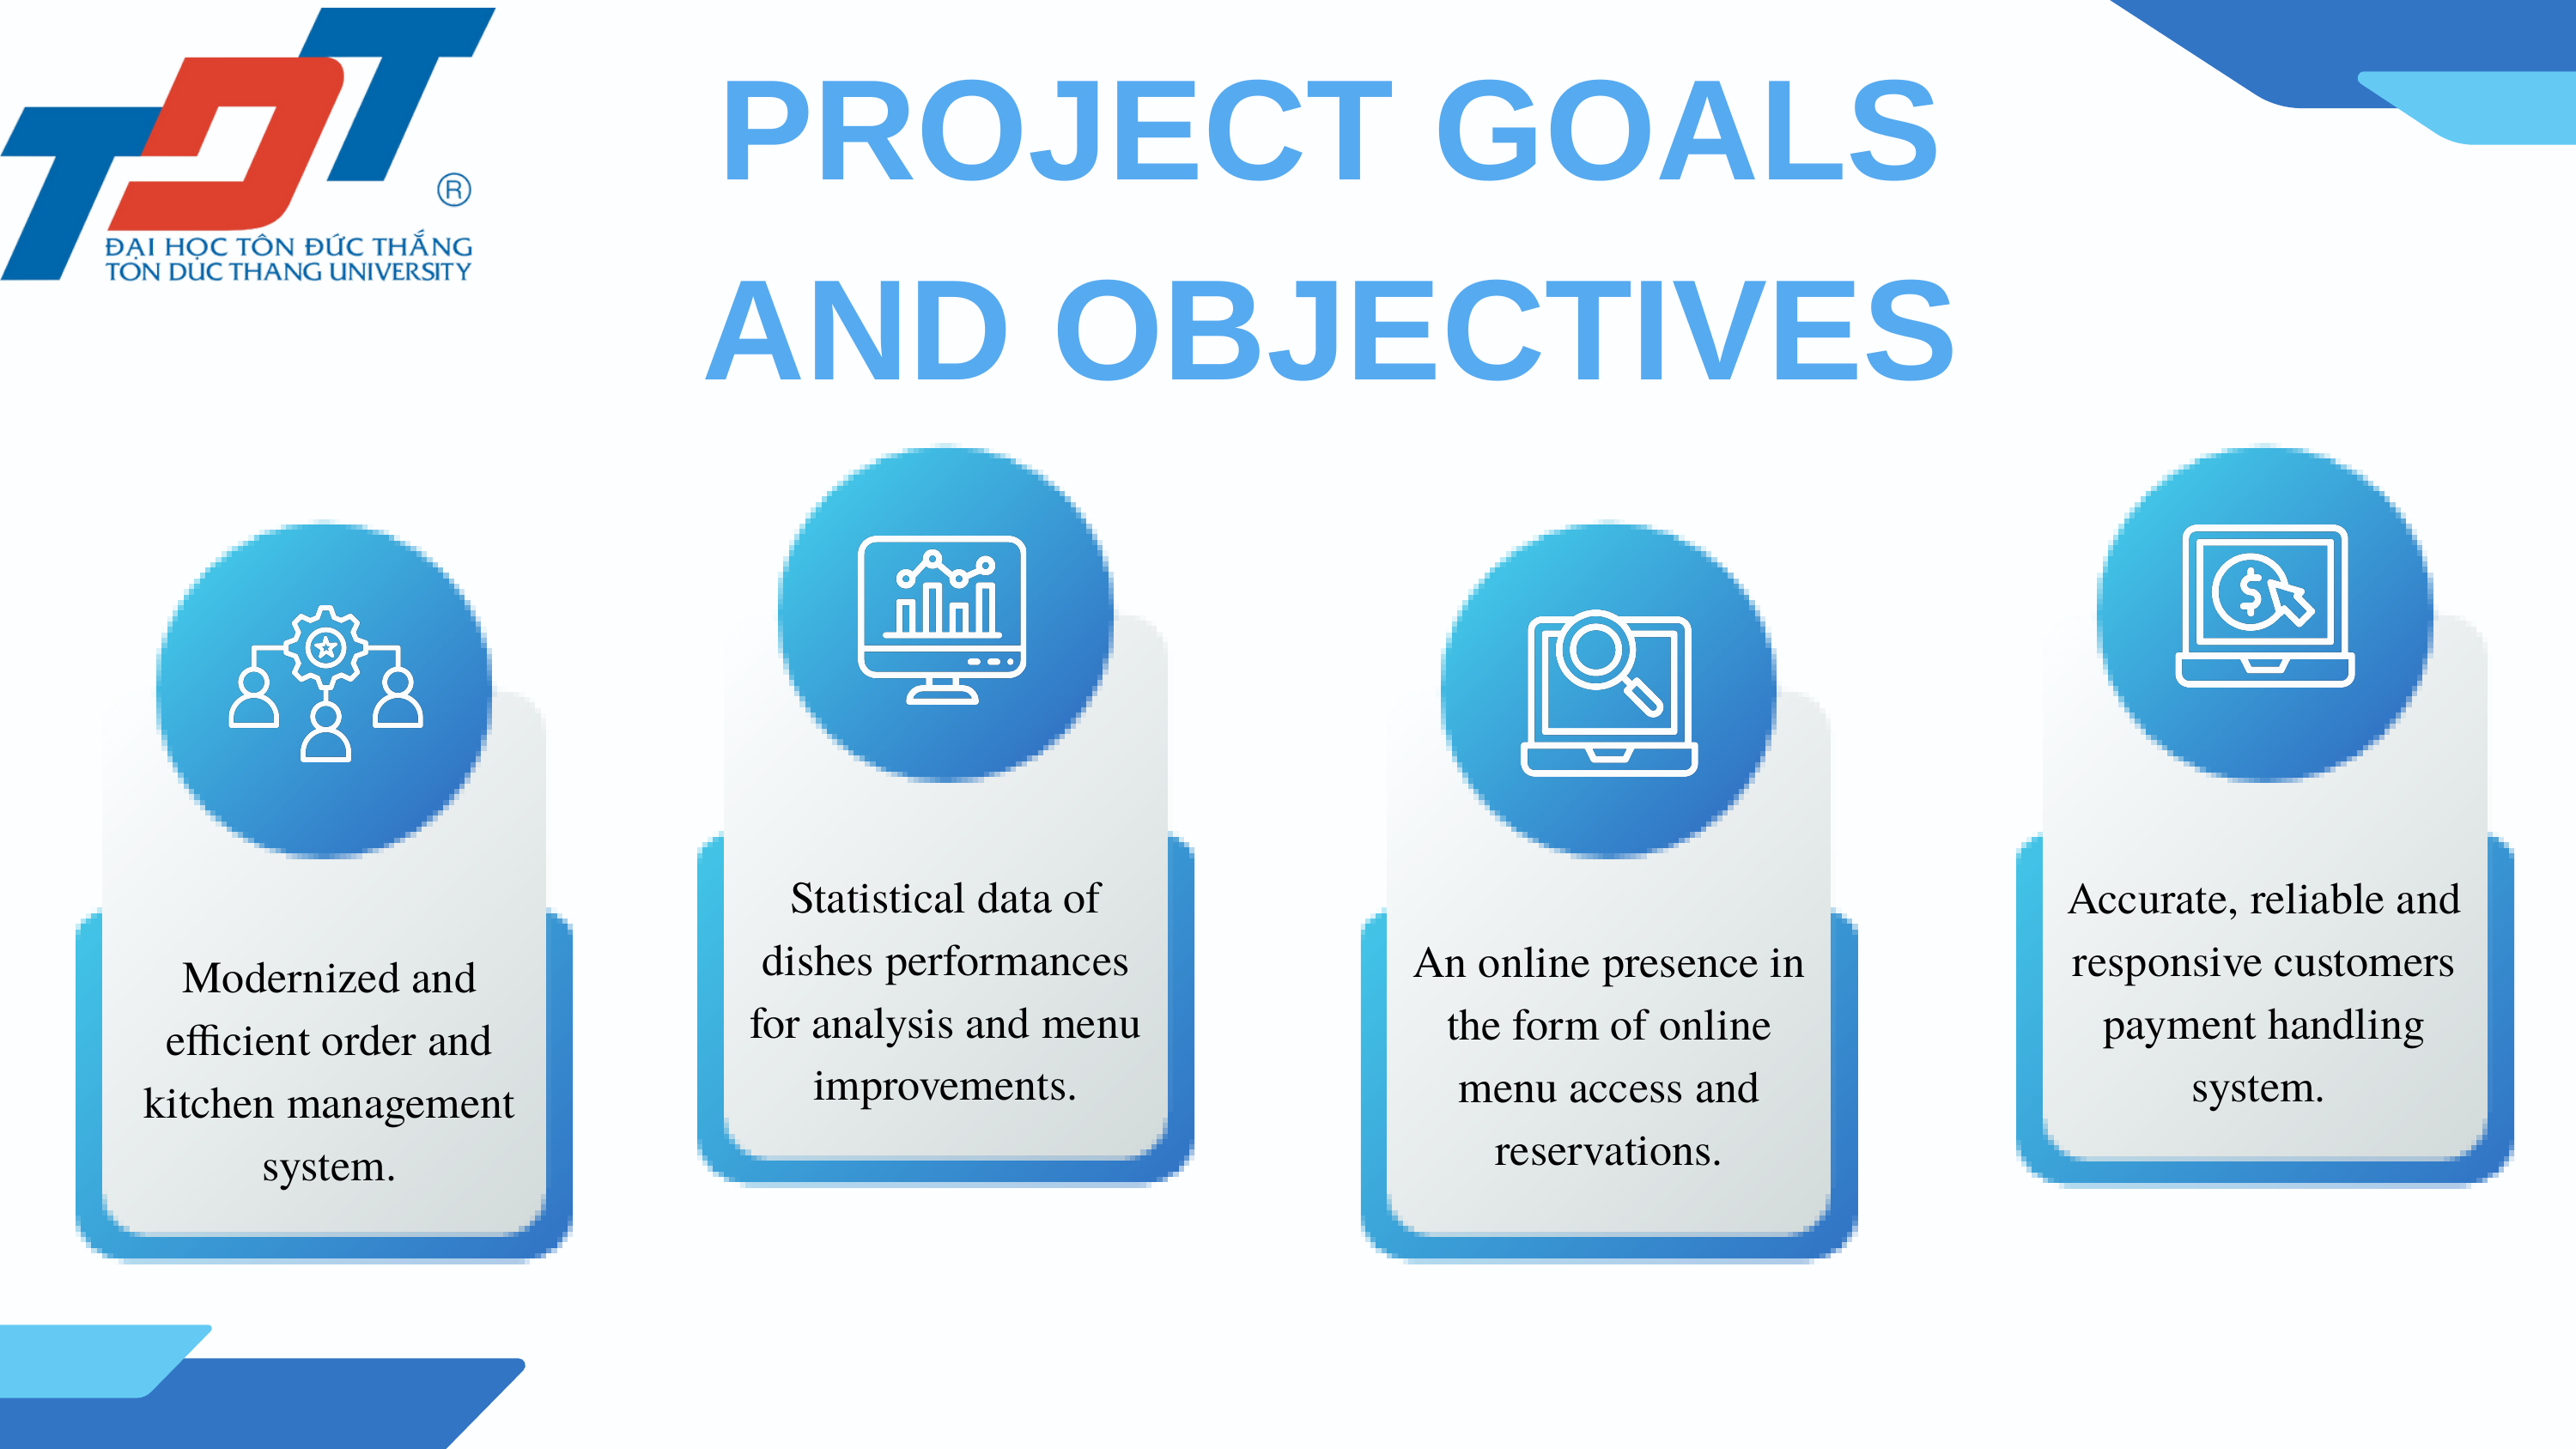

PROJECT GOALS AND OBJECTIVES

Statistical data of dishes performances for analysis and menu improvements.
Accurate, reliable and responsive customers payment handling system.
An online presence in the form of online menu access and reservations.
Modernized and efficient order and kitchen management system.